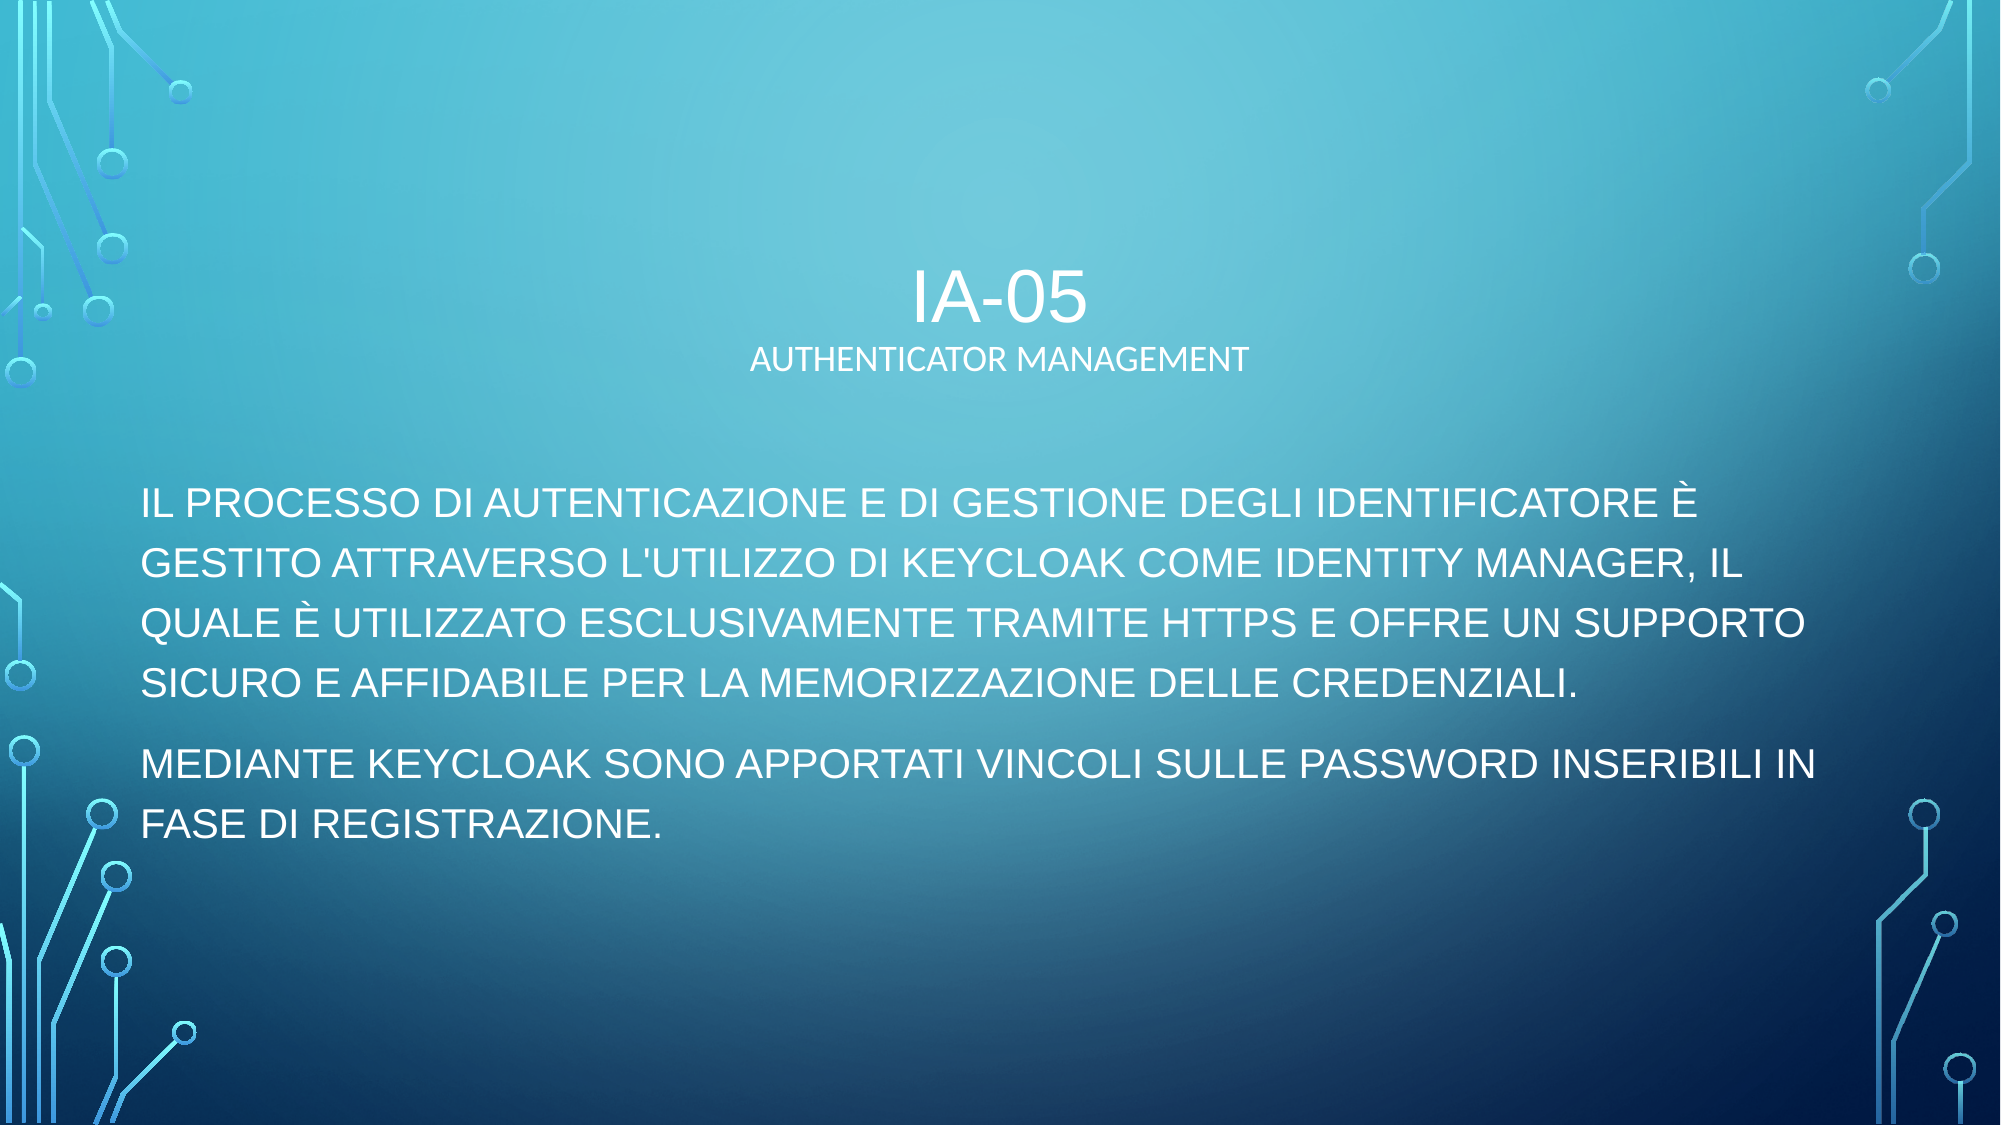

# IA-05 authenticator MANAGEMENT

Il processo di autenticazione e di gestione degli identificatore è gestito attraverso l'utilizzo di Keycloak come Identity Manager, il quale è utilizzato esclusivamente tramite HTTPS e offre un supporto sicuro e affidabile per la memorizzazione delle credenziali.
Mediante Keycloak sono apportati vincoli sulle password inseribili in fase di registrazione.